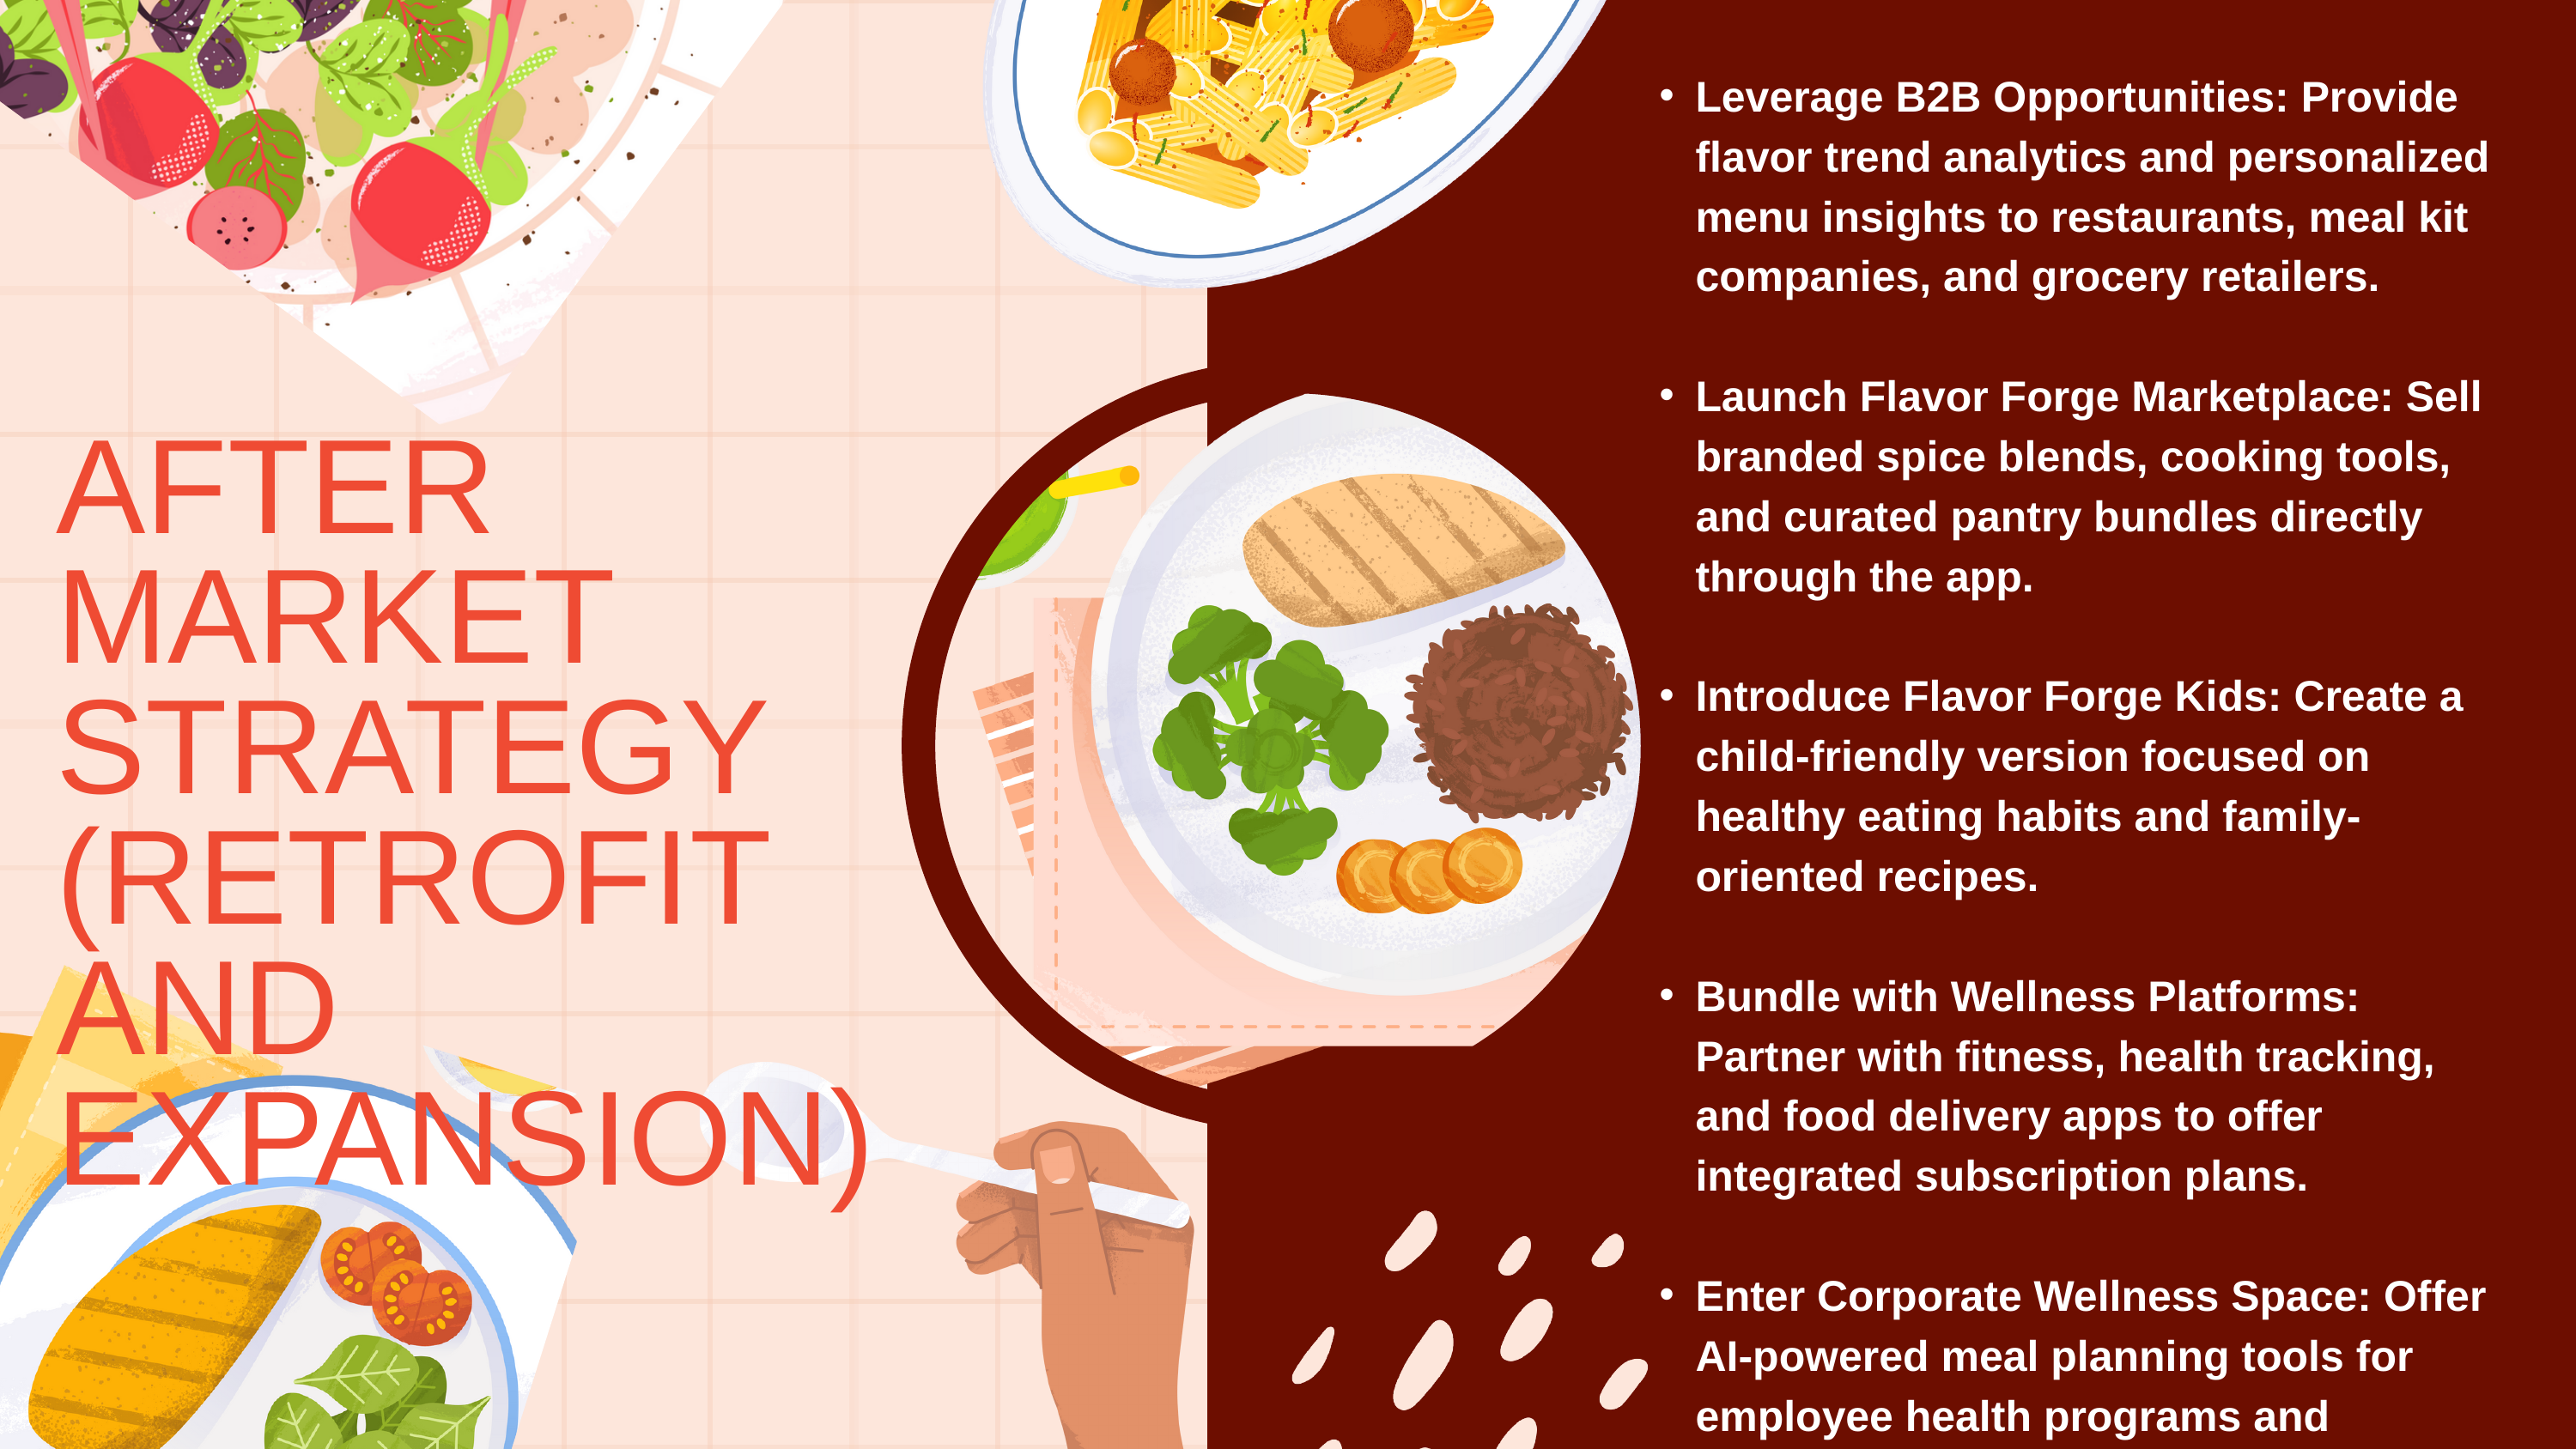

Leverage B2B Opportunities: Provide flavor trend analytics and personalized menu insights to restaurants, meal kit companies, and grocery retailers.

Launch Flavor Forge Marketplace: Sell branded spice blends, cooking tools, and curated pantry bundles directly through the app.

Introduce Flavor Forge Kids: Create a child-friendly version focused on healthy eating habits and family-oriented recipes.

Bundle with Wellness Platforms: Partner with fitness, health tracking, and food delivery apps to offer integrated subscription plans.

Enter Corporate Wellness Space: Offer AI-powered meal planning tools for employee health programs and workplace nutrition.

AFTER MARKET STRATEGY (RETROFIT AND EXPANSION)